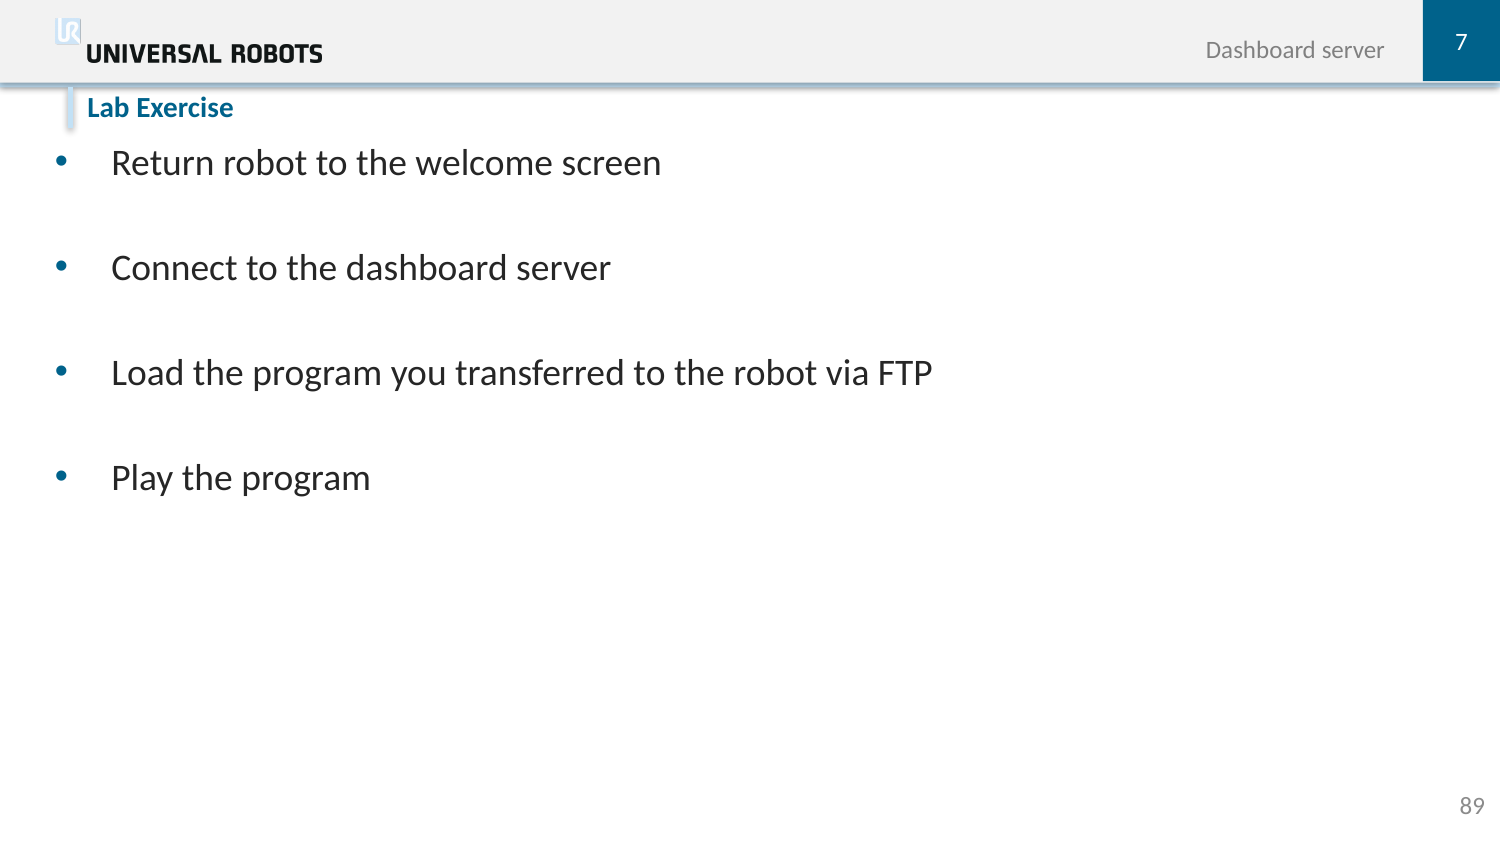

7
Dashboard server

Return robot to the welcome screen

Connect to the dashboard server

Load the program you transferred to the robot via FTP

Play the program
Lab Exercise
89